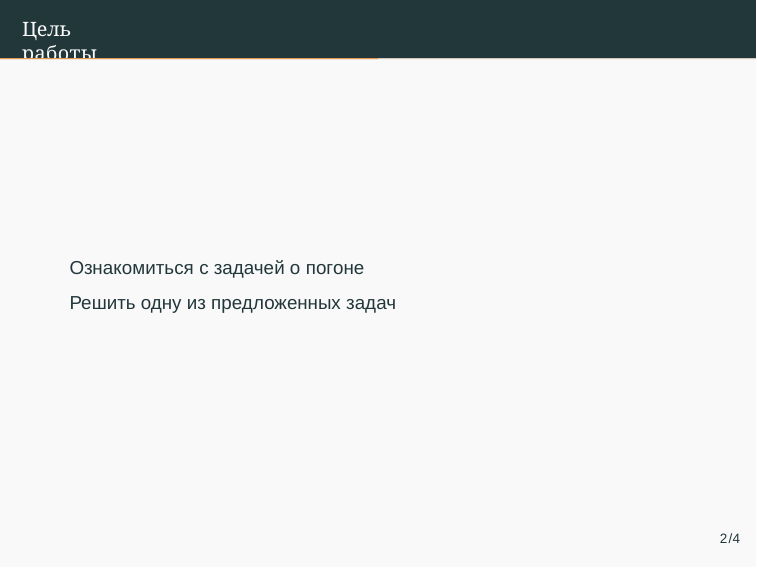

Цель работы

Ознакомиться с задачей о погоне
Решить одну из предложенных задач
2/4